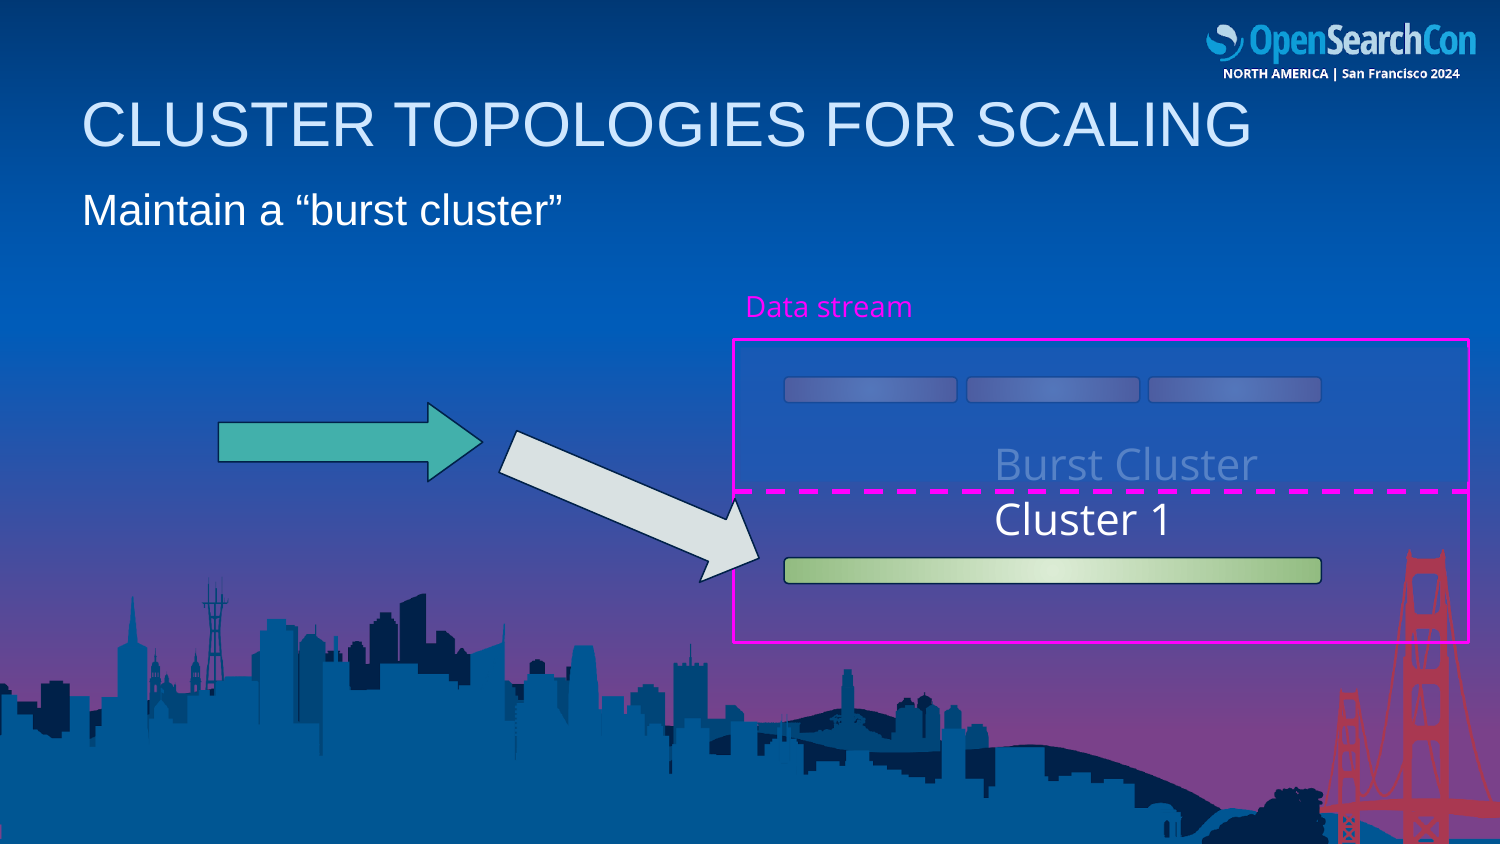

# Cluster Topologies for Scaling
Maintain a “burst cluster”
Data stream

Burst Cluster

Cluster 1